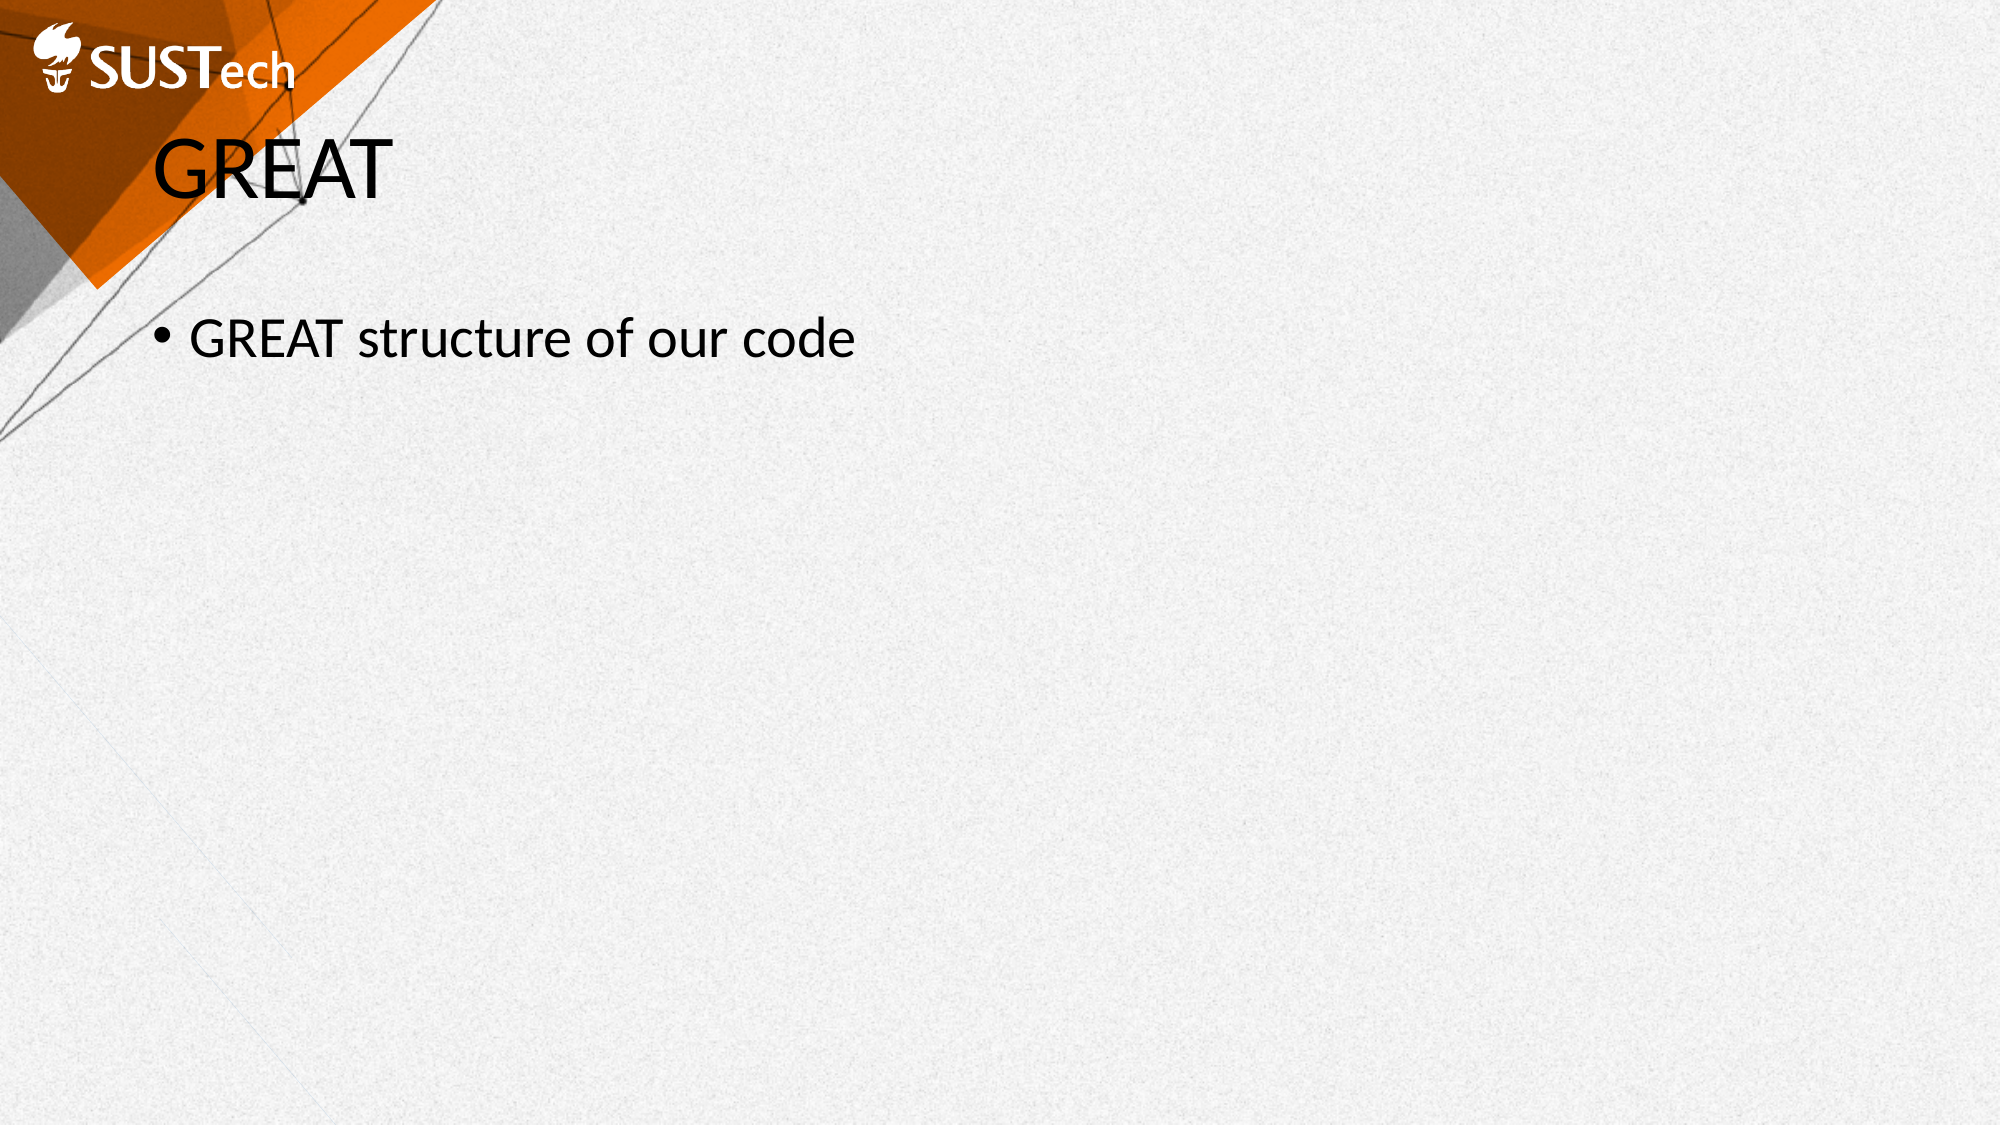

# GREAT
GREAT structure of our code